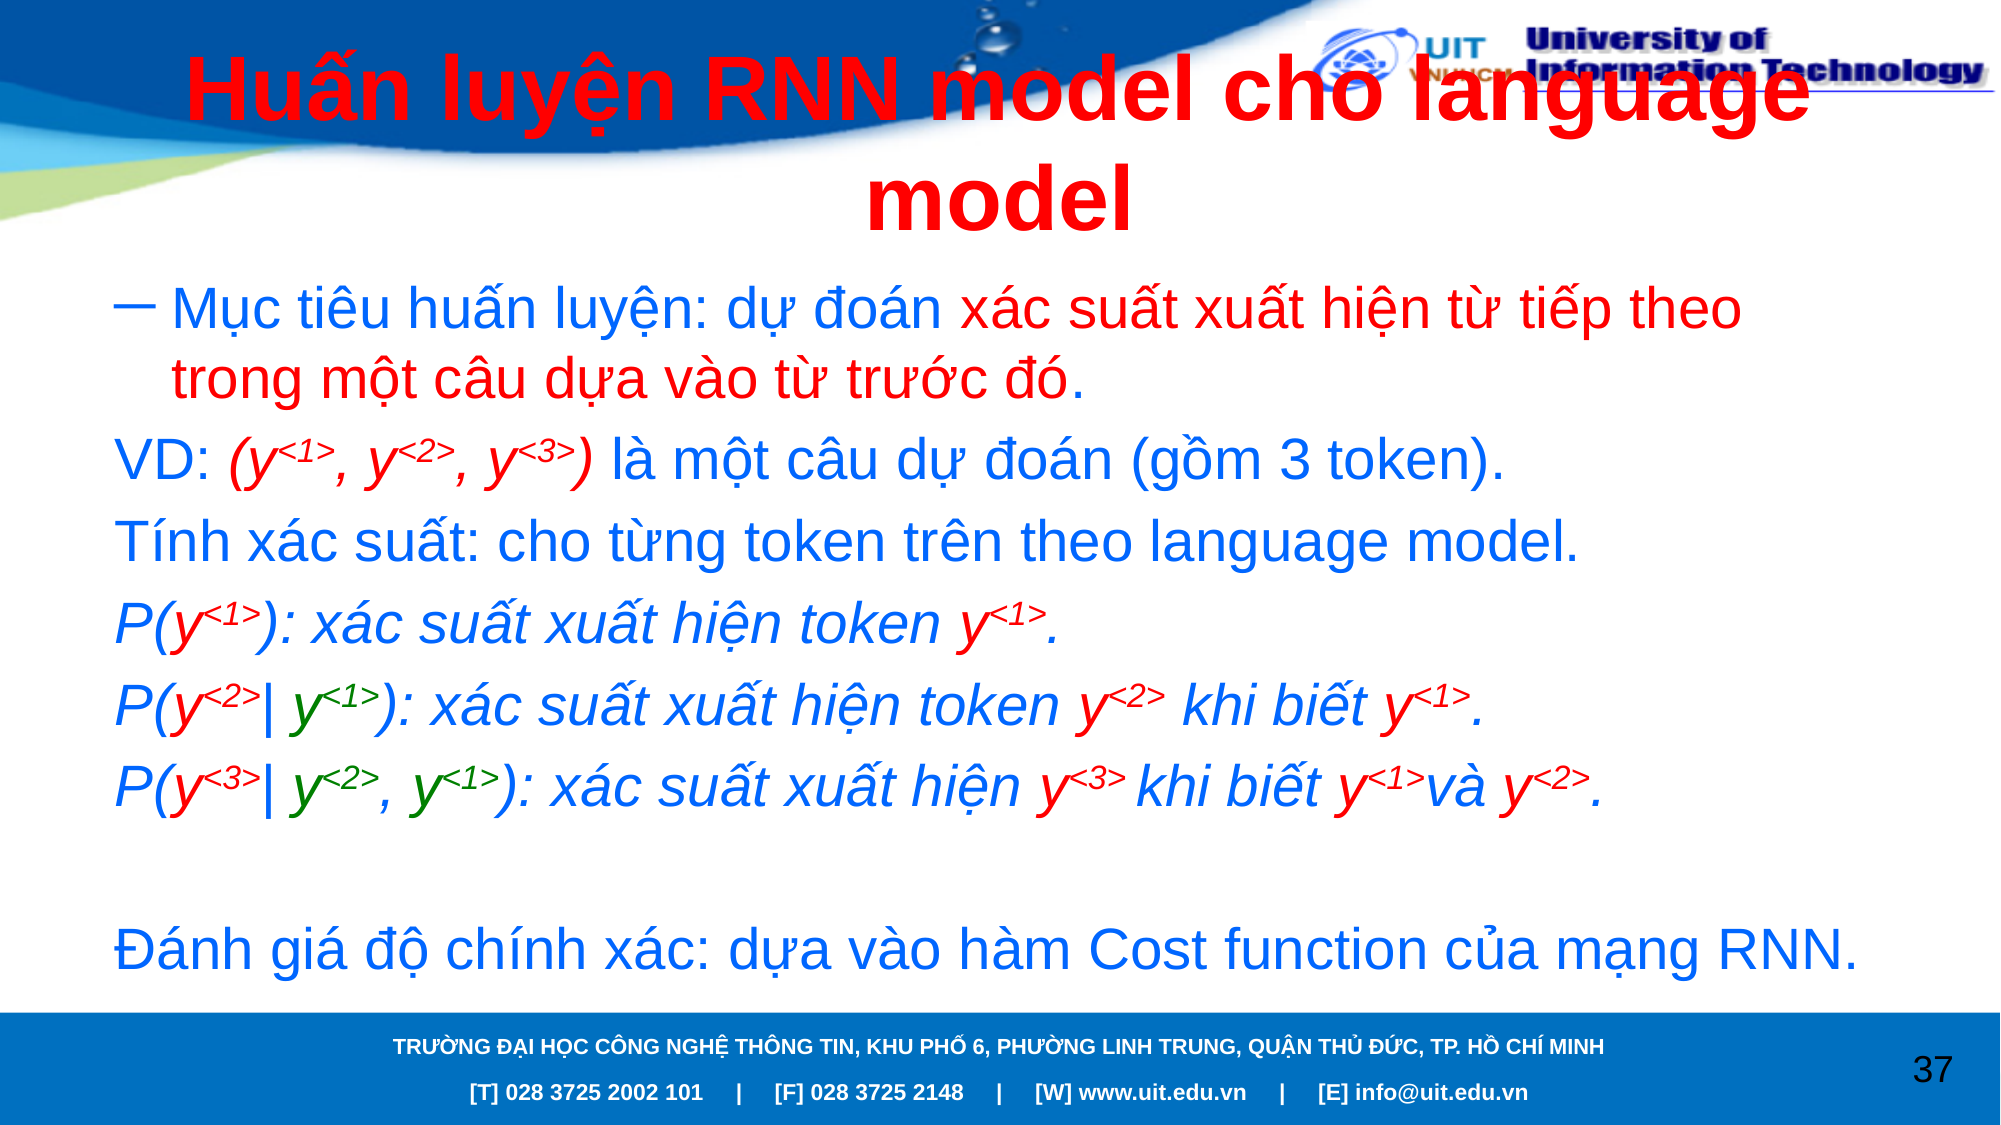

# Huấn luyện RNN model cho language model
Mục tiêu huấn luyện: dự đoán xác suất xuất hiện từ tiếp theo trong một câu dựa vào từ trước đó.
VD: (y<1>, y<2>, y<3>) là một câu dự đoán (gồm 3 token).
Tính xác suất: cho từng token trên theo language model.
P(y<1>): xác suất xuất hiện token y<1>.
P(y<2>| y<1>): xác suất xuất hiện token y<2> khi biết y<1>.
P(y<3>| y<2>, y<1>): xác suất xuất hiện y<3> khi biết y<1>và y<2>.

Đánh giá độ chính xác: dựa vào hàm Cost function của mạng RNN.